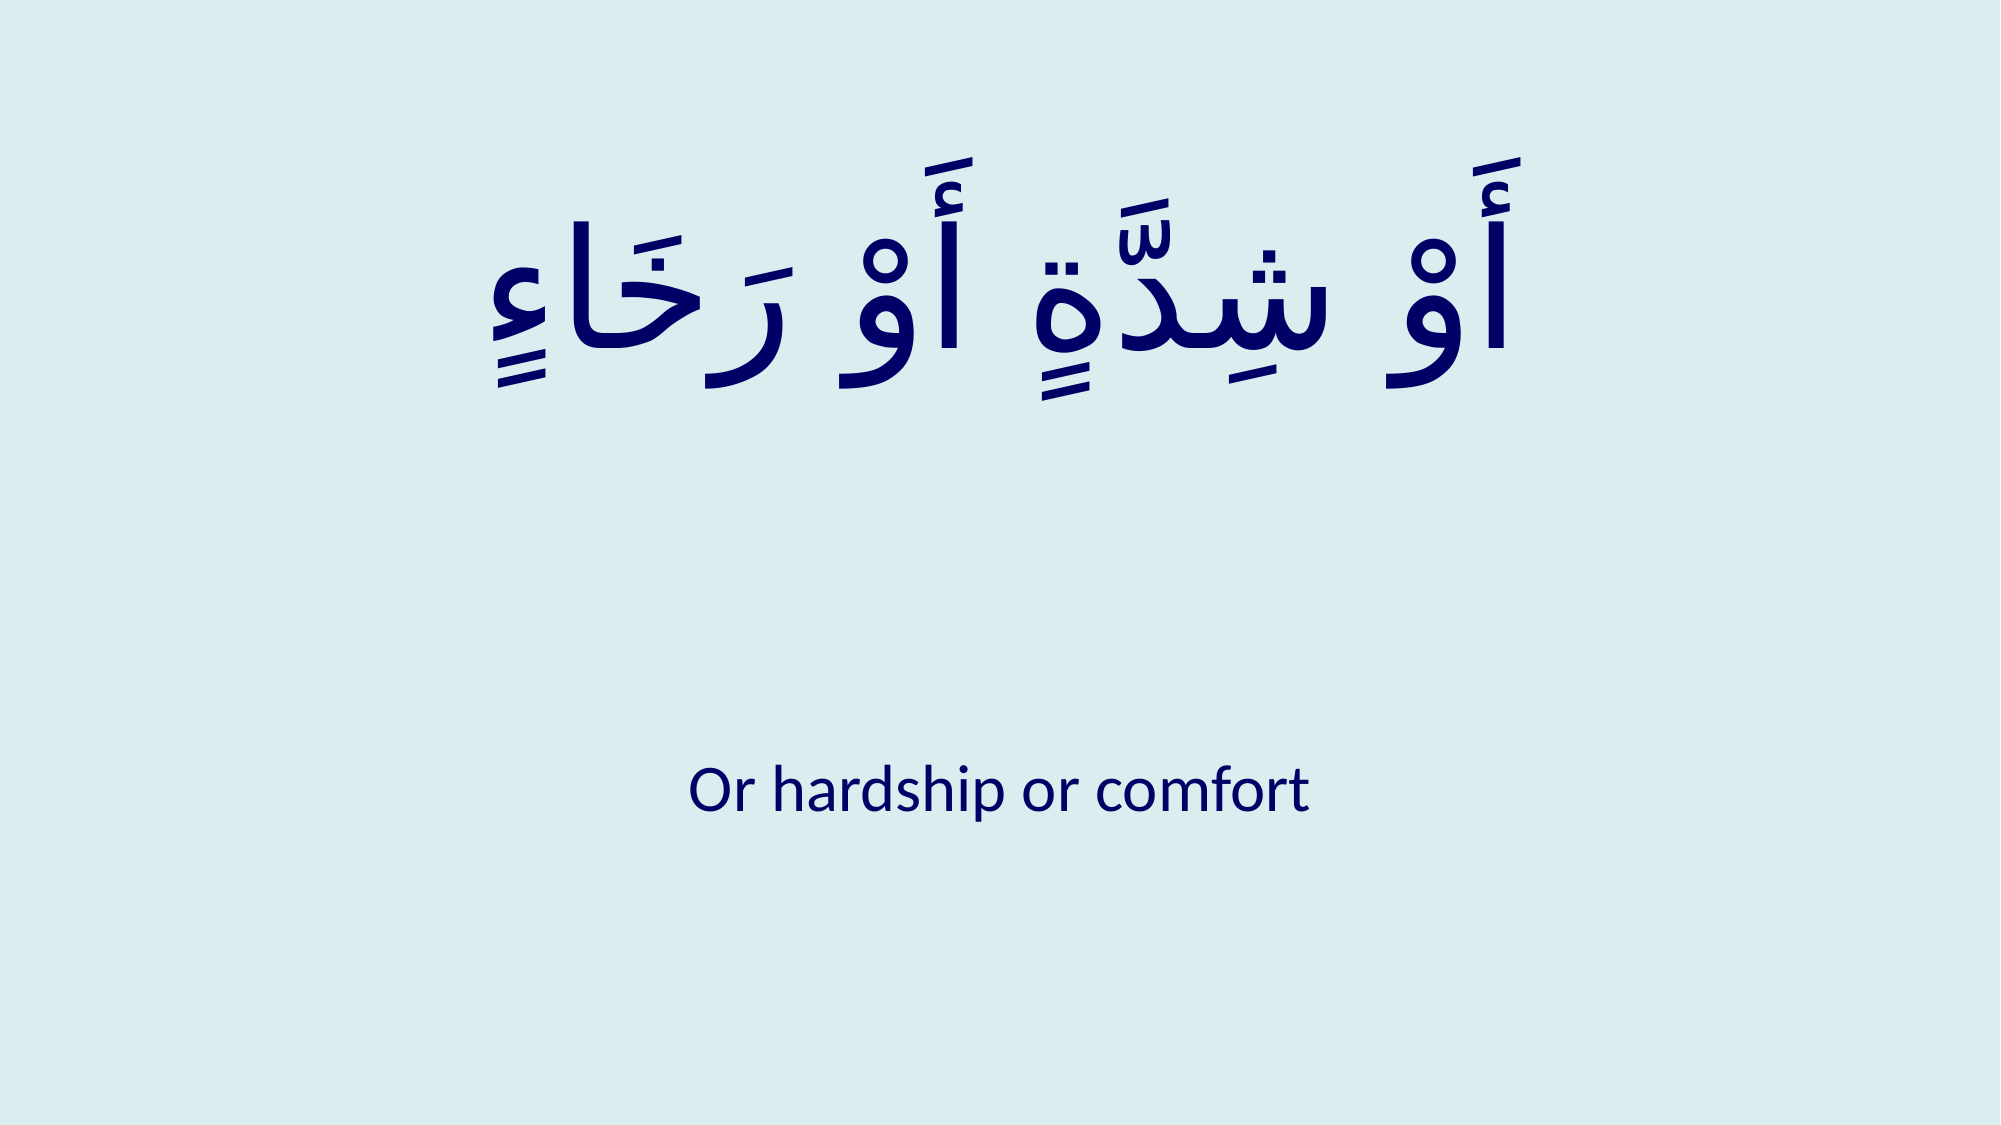

# أَوْ شِدَّةٍ أَوْ رَخَاءٍ
Or hardship or comfort